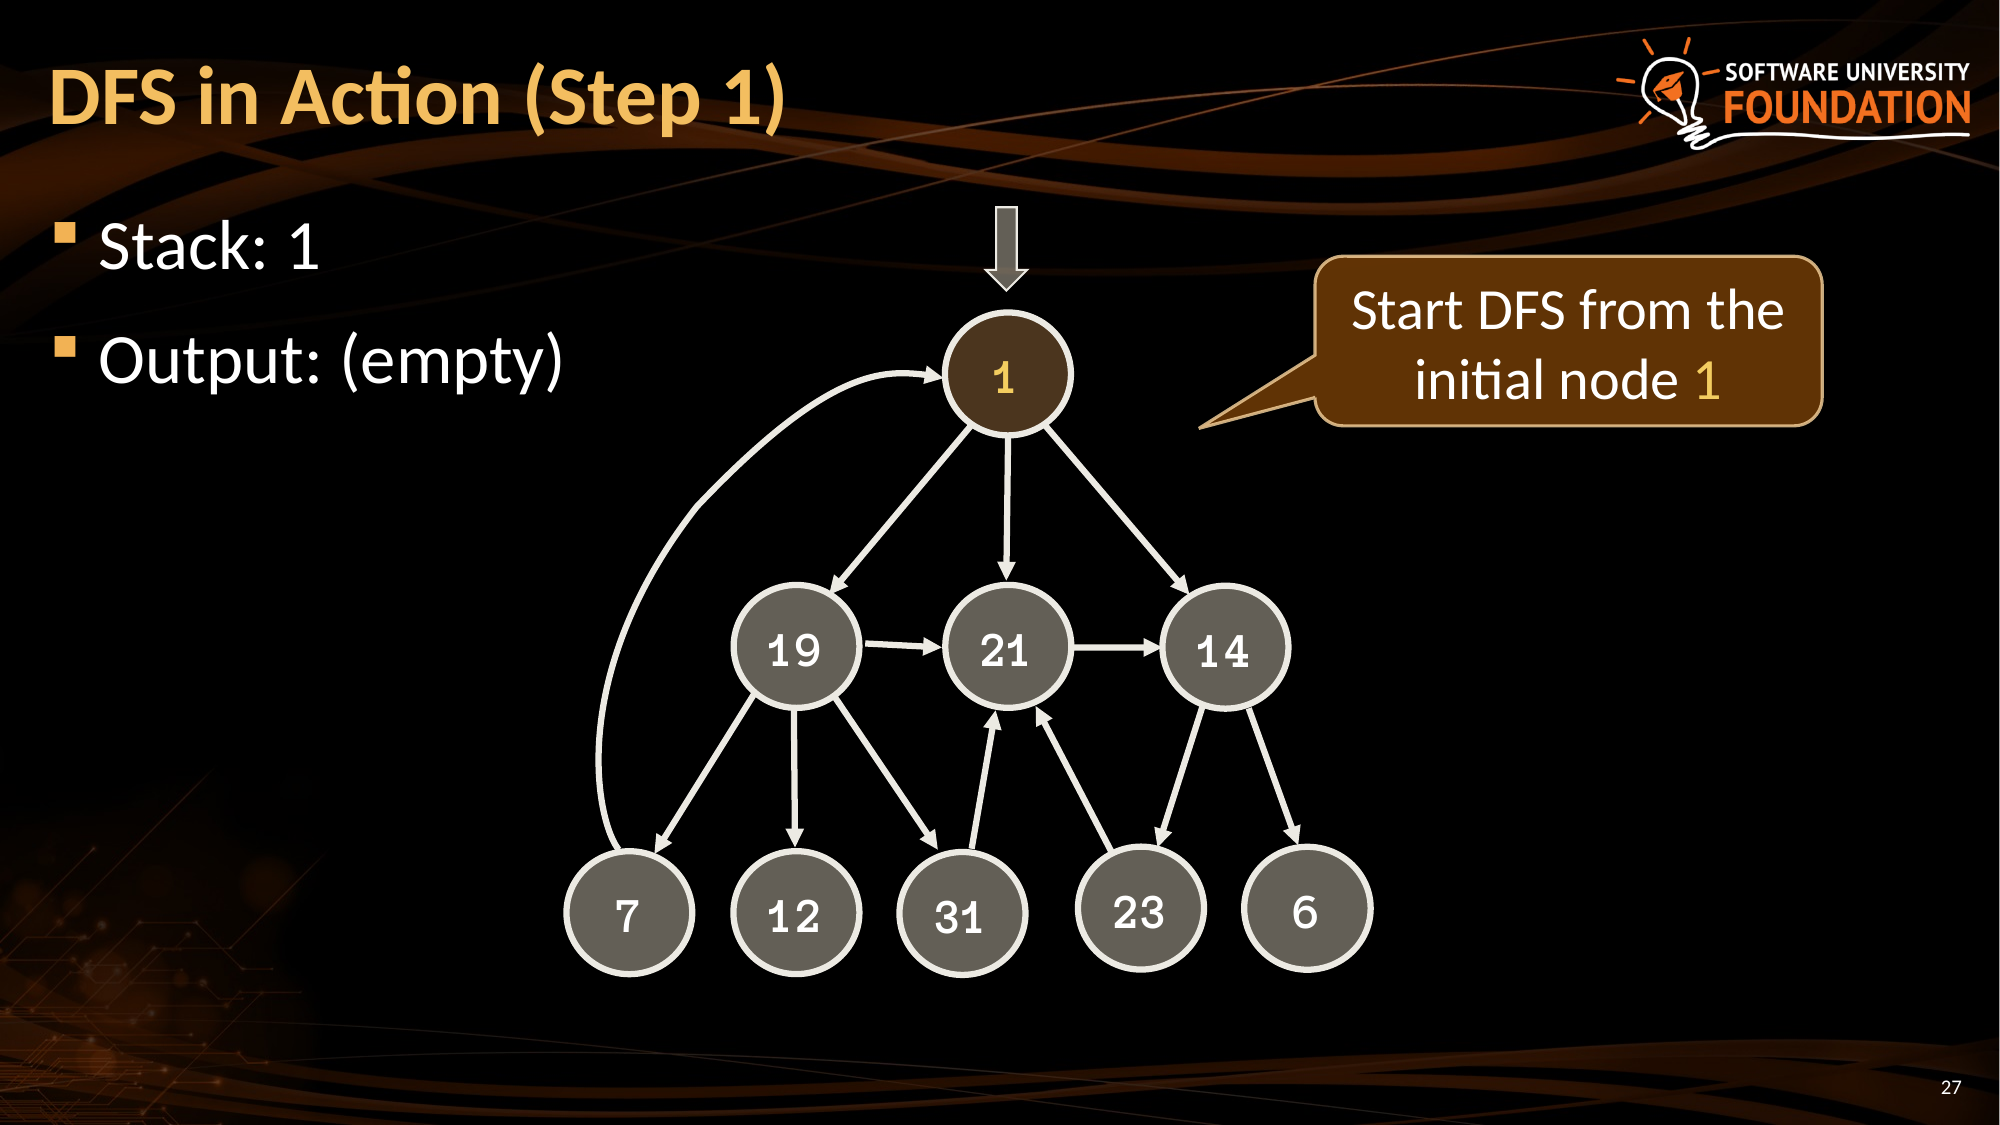

# DFS in Action (Step 1)
Stack: 1
Output: (empty)

Start DFS from the initial node 1
1

21
19
14

23
6
12
7
31
27